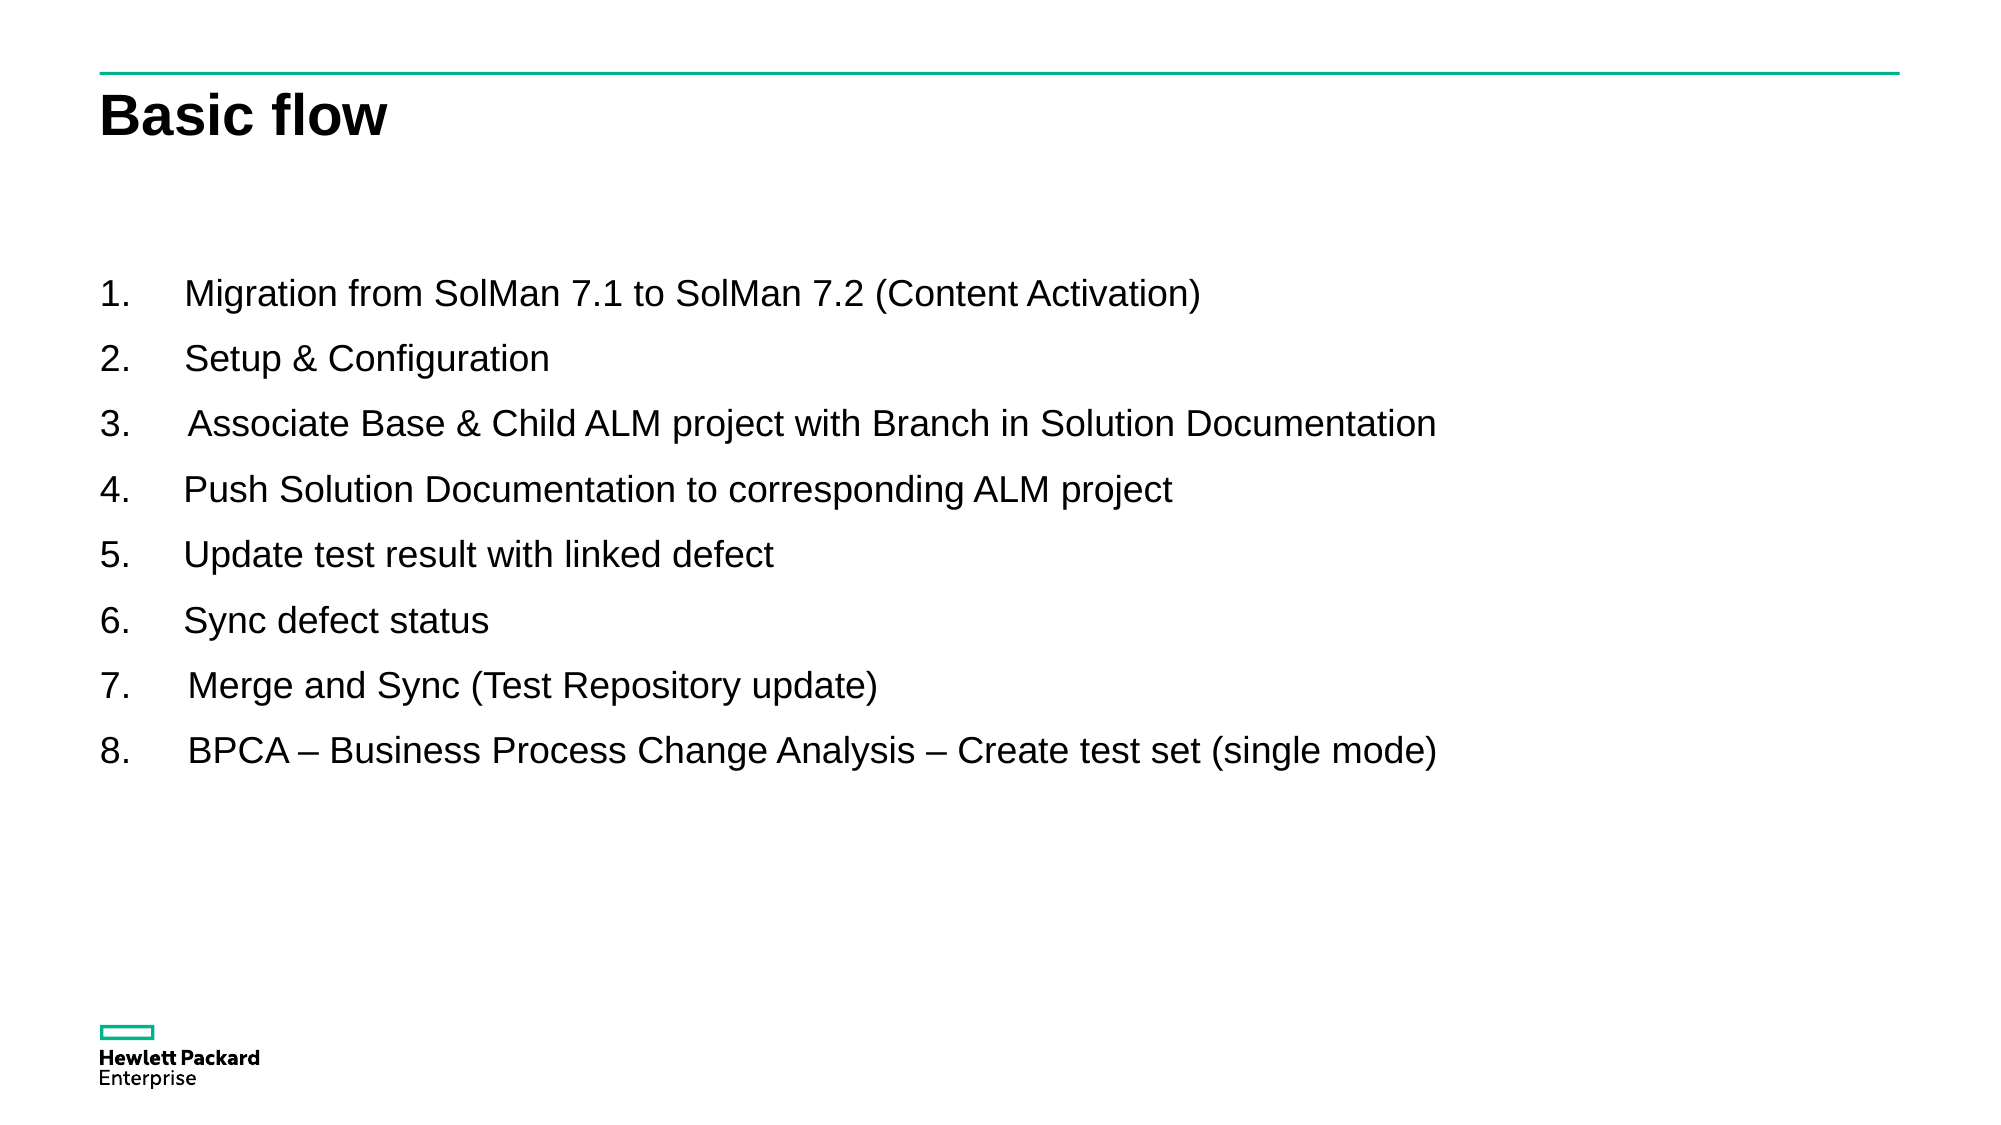

# Basic flow
Migration from SolMan 7.1 to SolMan 7.2 (Content Activation)
Setup & Configuration
   Associate Base & Child ALM project with Branch in Solution Documentation
4.     Push Solution Documentation to corresponding ALM project
5.     Update test result with linked defect
6.     Sync defect status
   Merge and Sync (Test Repository update)
   BPCA – Business Process Change Analysis – Create test set (single mode)